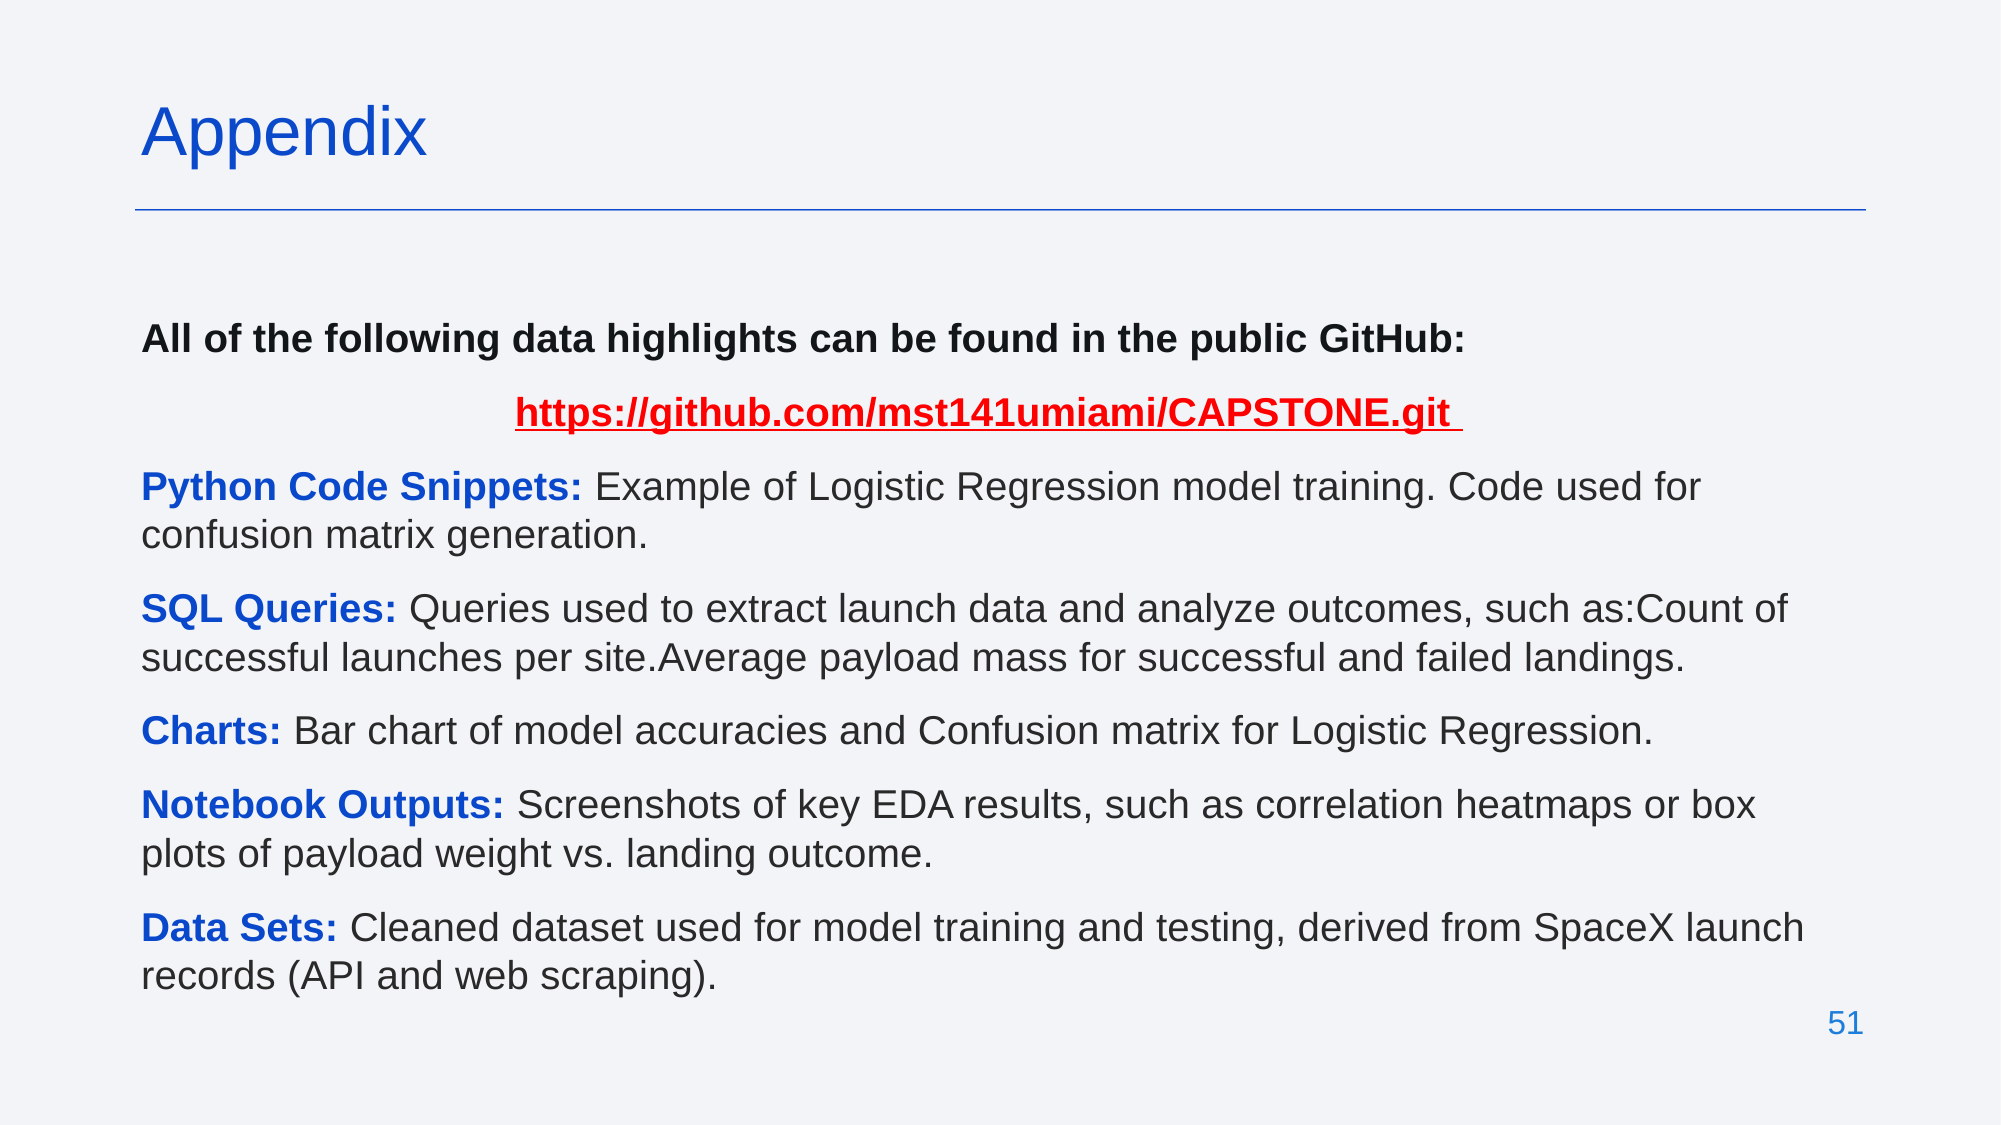

Appendix
All of the following data highlights can be found in the public GitHub:
https://github.com/mst141umiami/CAPSTONE.git
Python Code Snippets: Example of Logistic Regression model training. Code used for confusion matrix generation.
SQL Queries: Queries used to extract launch data and analyze outcomes, such as:Count of successful launches per site.Average payload mass for successful and failed landings.
Charts: Bar chart of model accuracies and Confusion matrix for Logistic Regression.
Notebook Outputs: Screenshots of key EDA results, such as correlation heatmaps or box plots of payload weight vs. landing outcome.
Data Sets: Cleaned dataset used for model training and testing, derived from SpaceX launch records (API and web scraping).
51